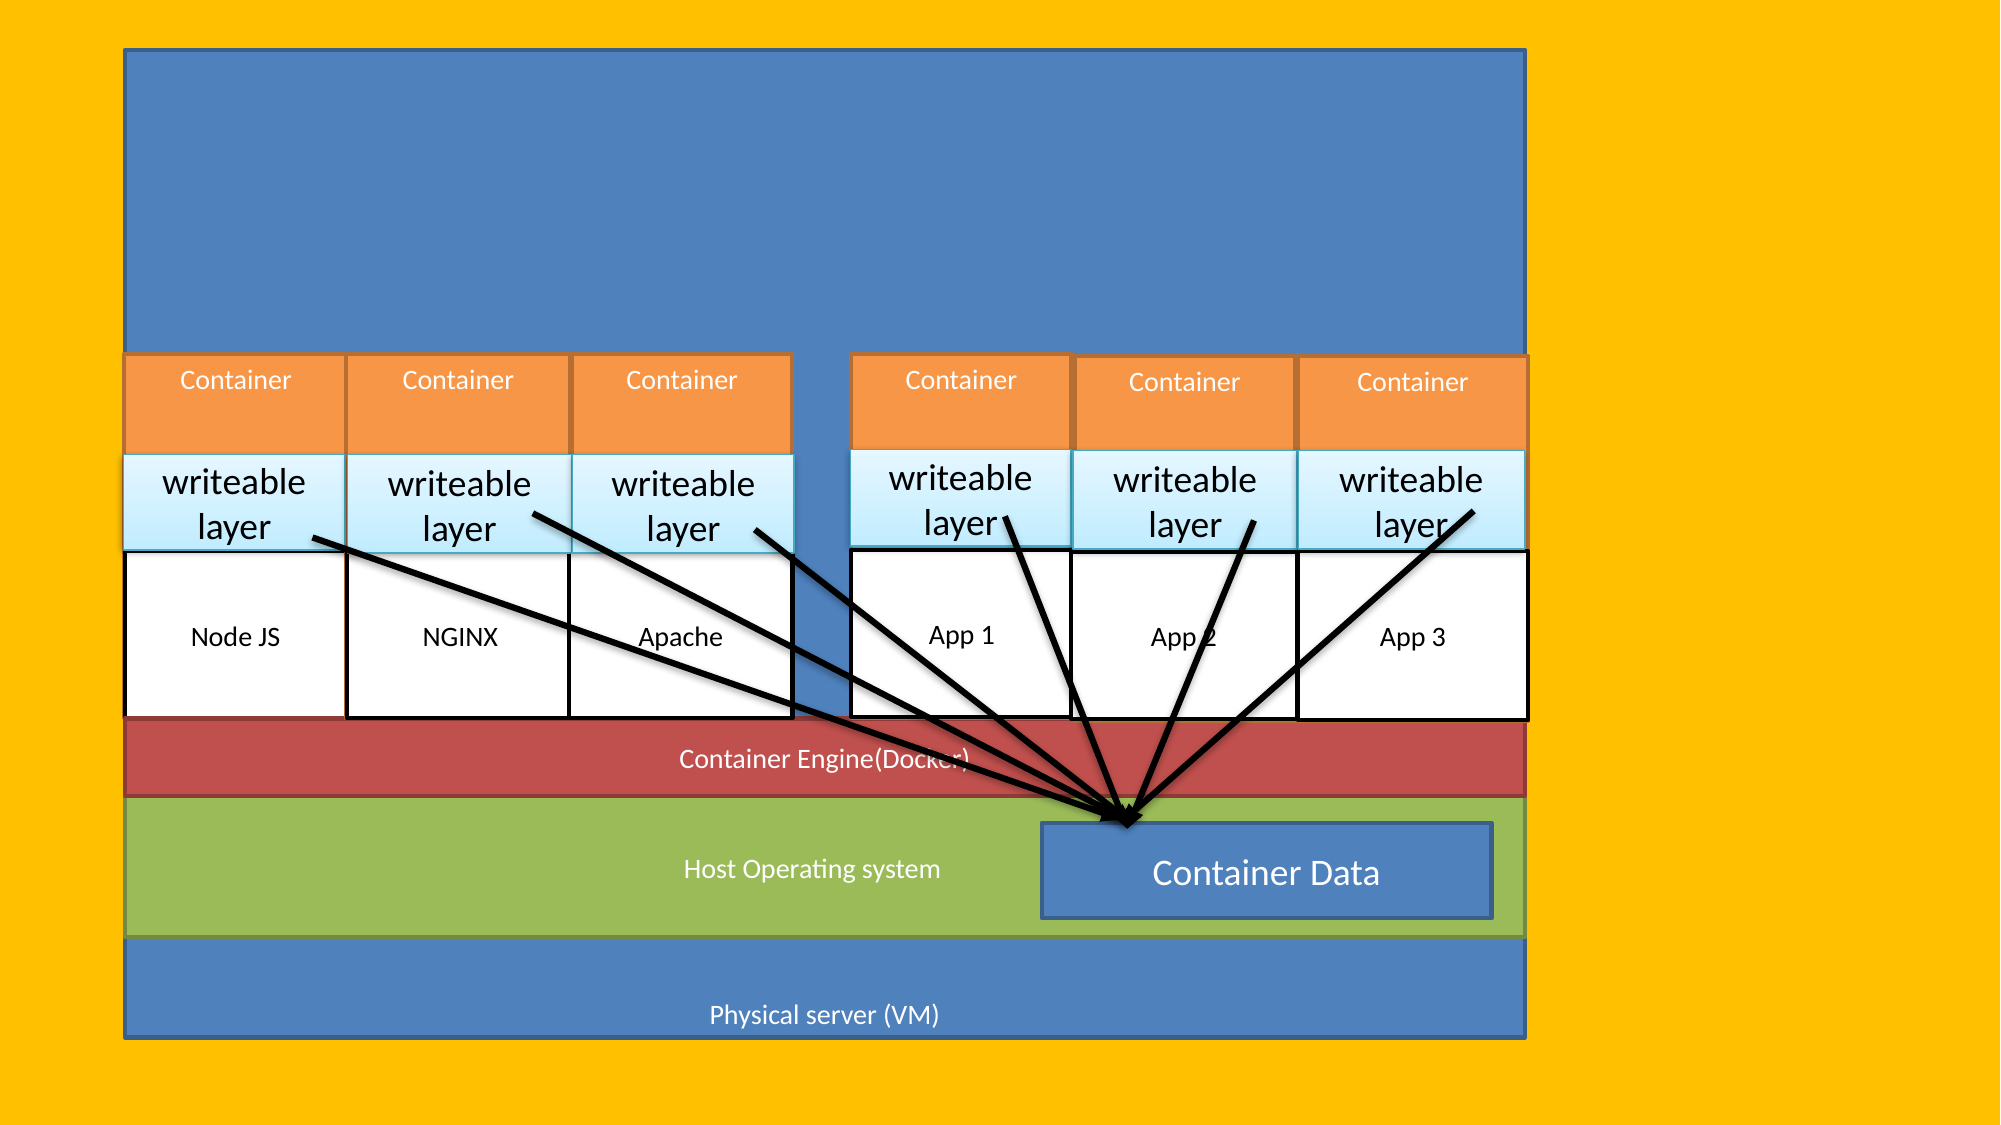

Physical server (VM)
Container
Container
Container
Container
Container
Container
writeable layer
writeable layer
writeable layer
writeable layer
writeable layer
writeable layer
App 1
App 3
Node JS
NGINX
Apache
App 2

Container Engine(Docker)

Host Operating system

Container Data